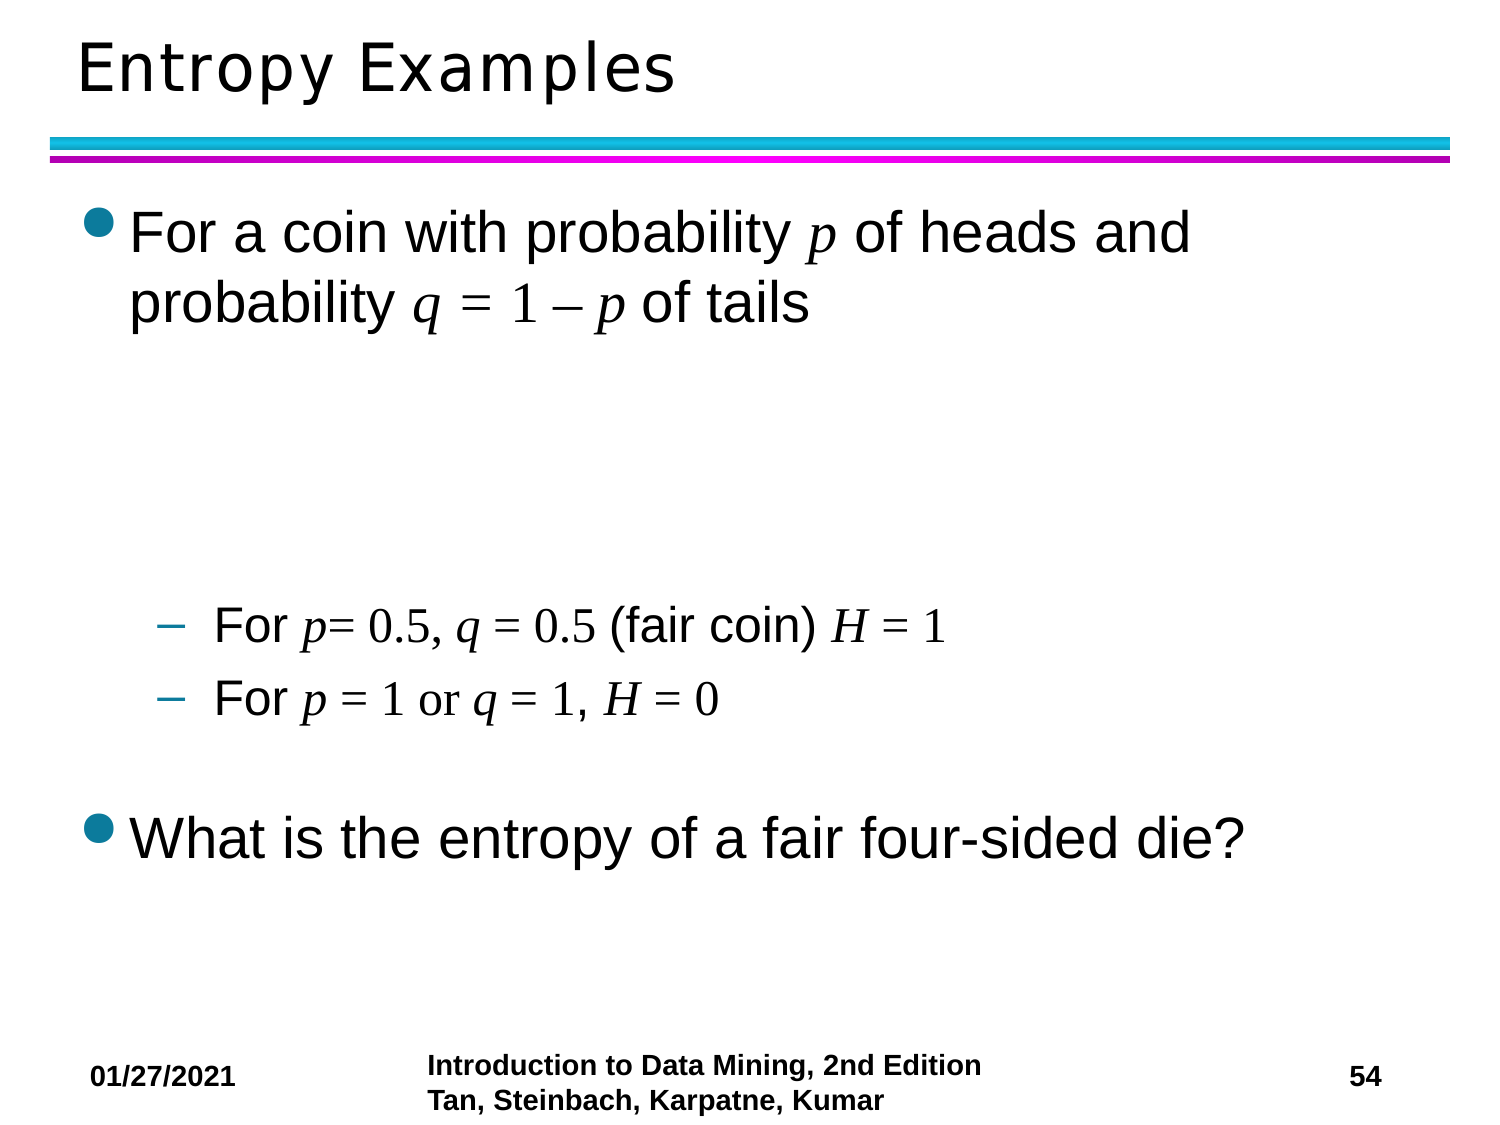

Entropy Examples
For a coin with probability p of heads and probability q = 1 – p of tails

For p= 0.5, q = 0.5 (fair coin) H = 1
For p = 1 or q = 1, H = 0

What is the entropy of a fair four-sided die?